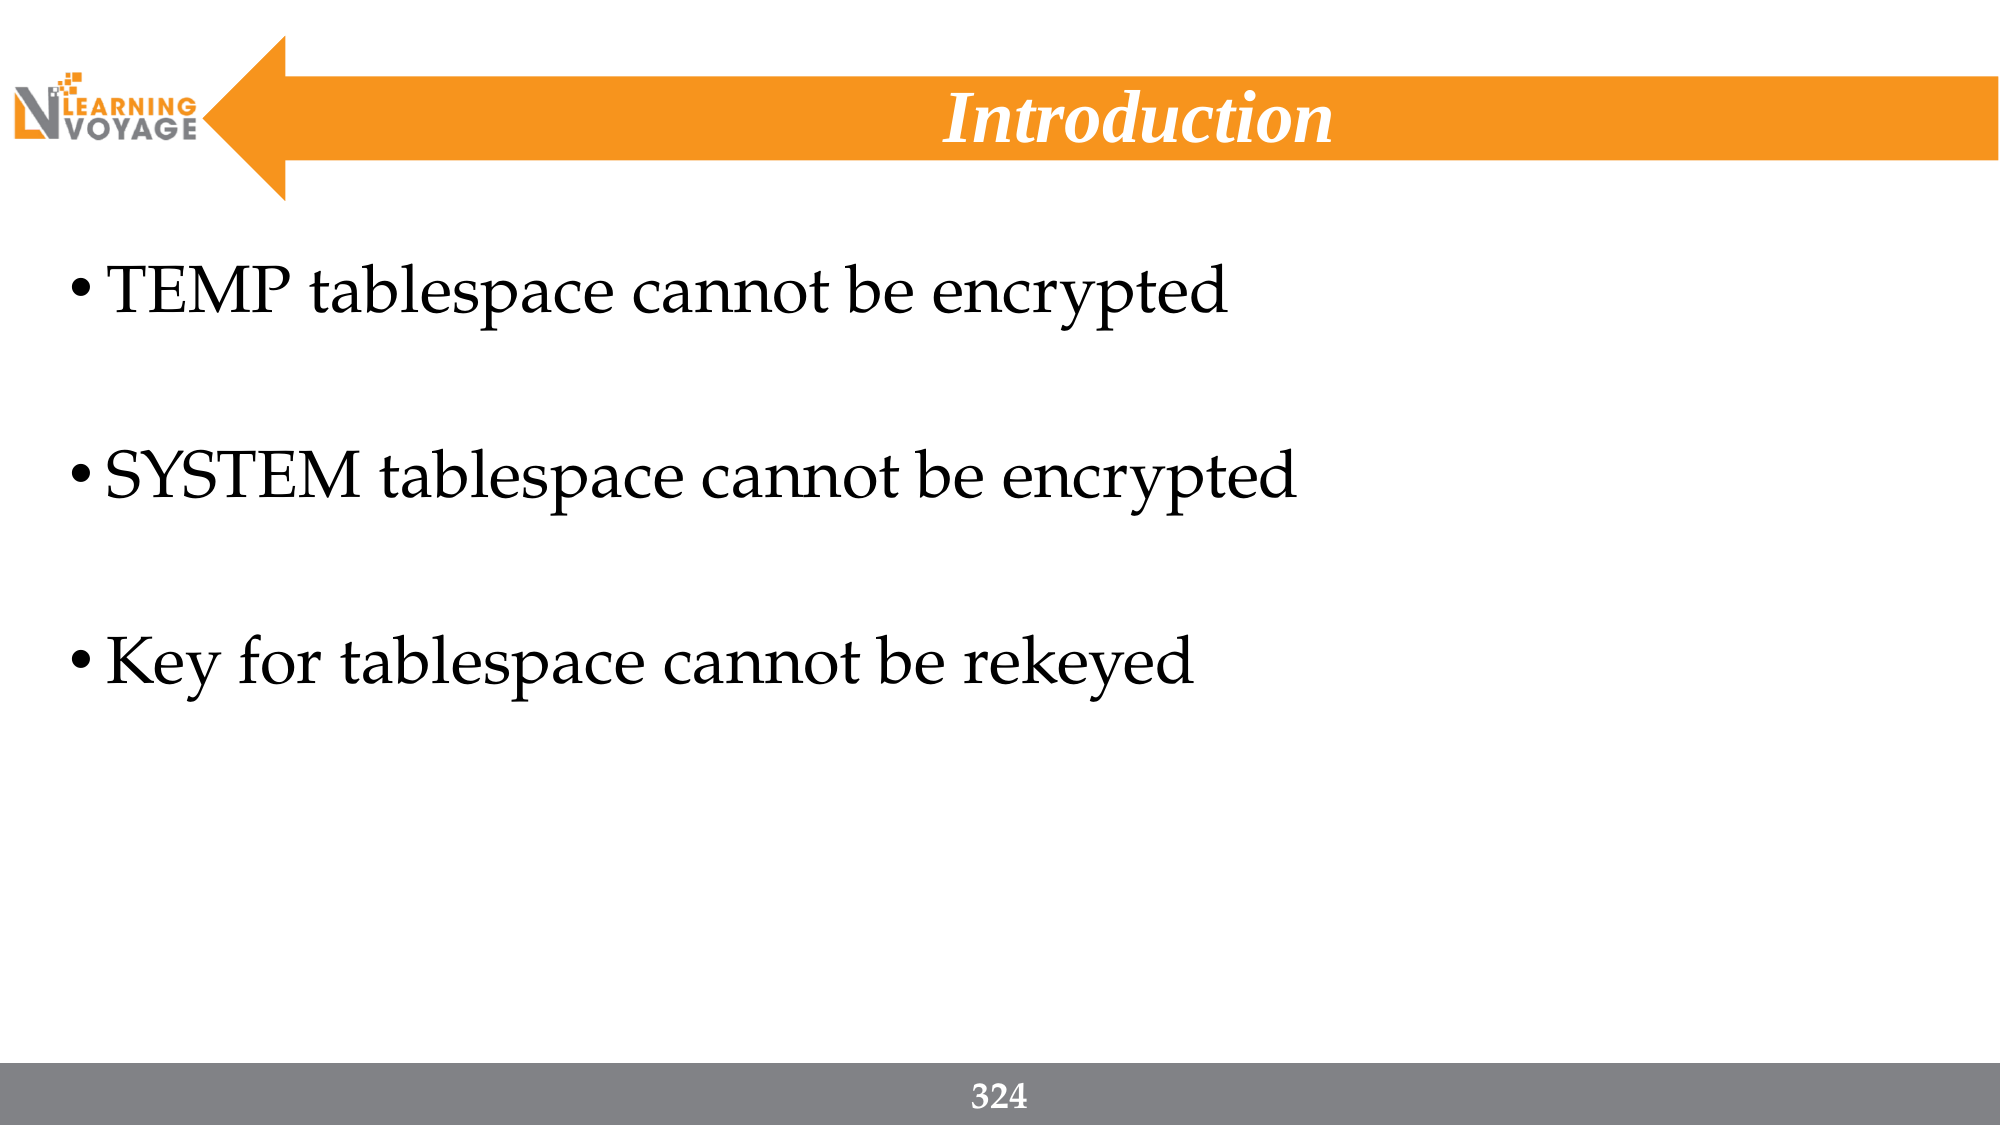

# Introduction
TEMP tablespace cannot be encrypted

SYSTEM tablespace cannot be encrypted

Key for tablespace cannot be rekeyed
324